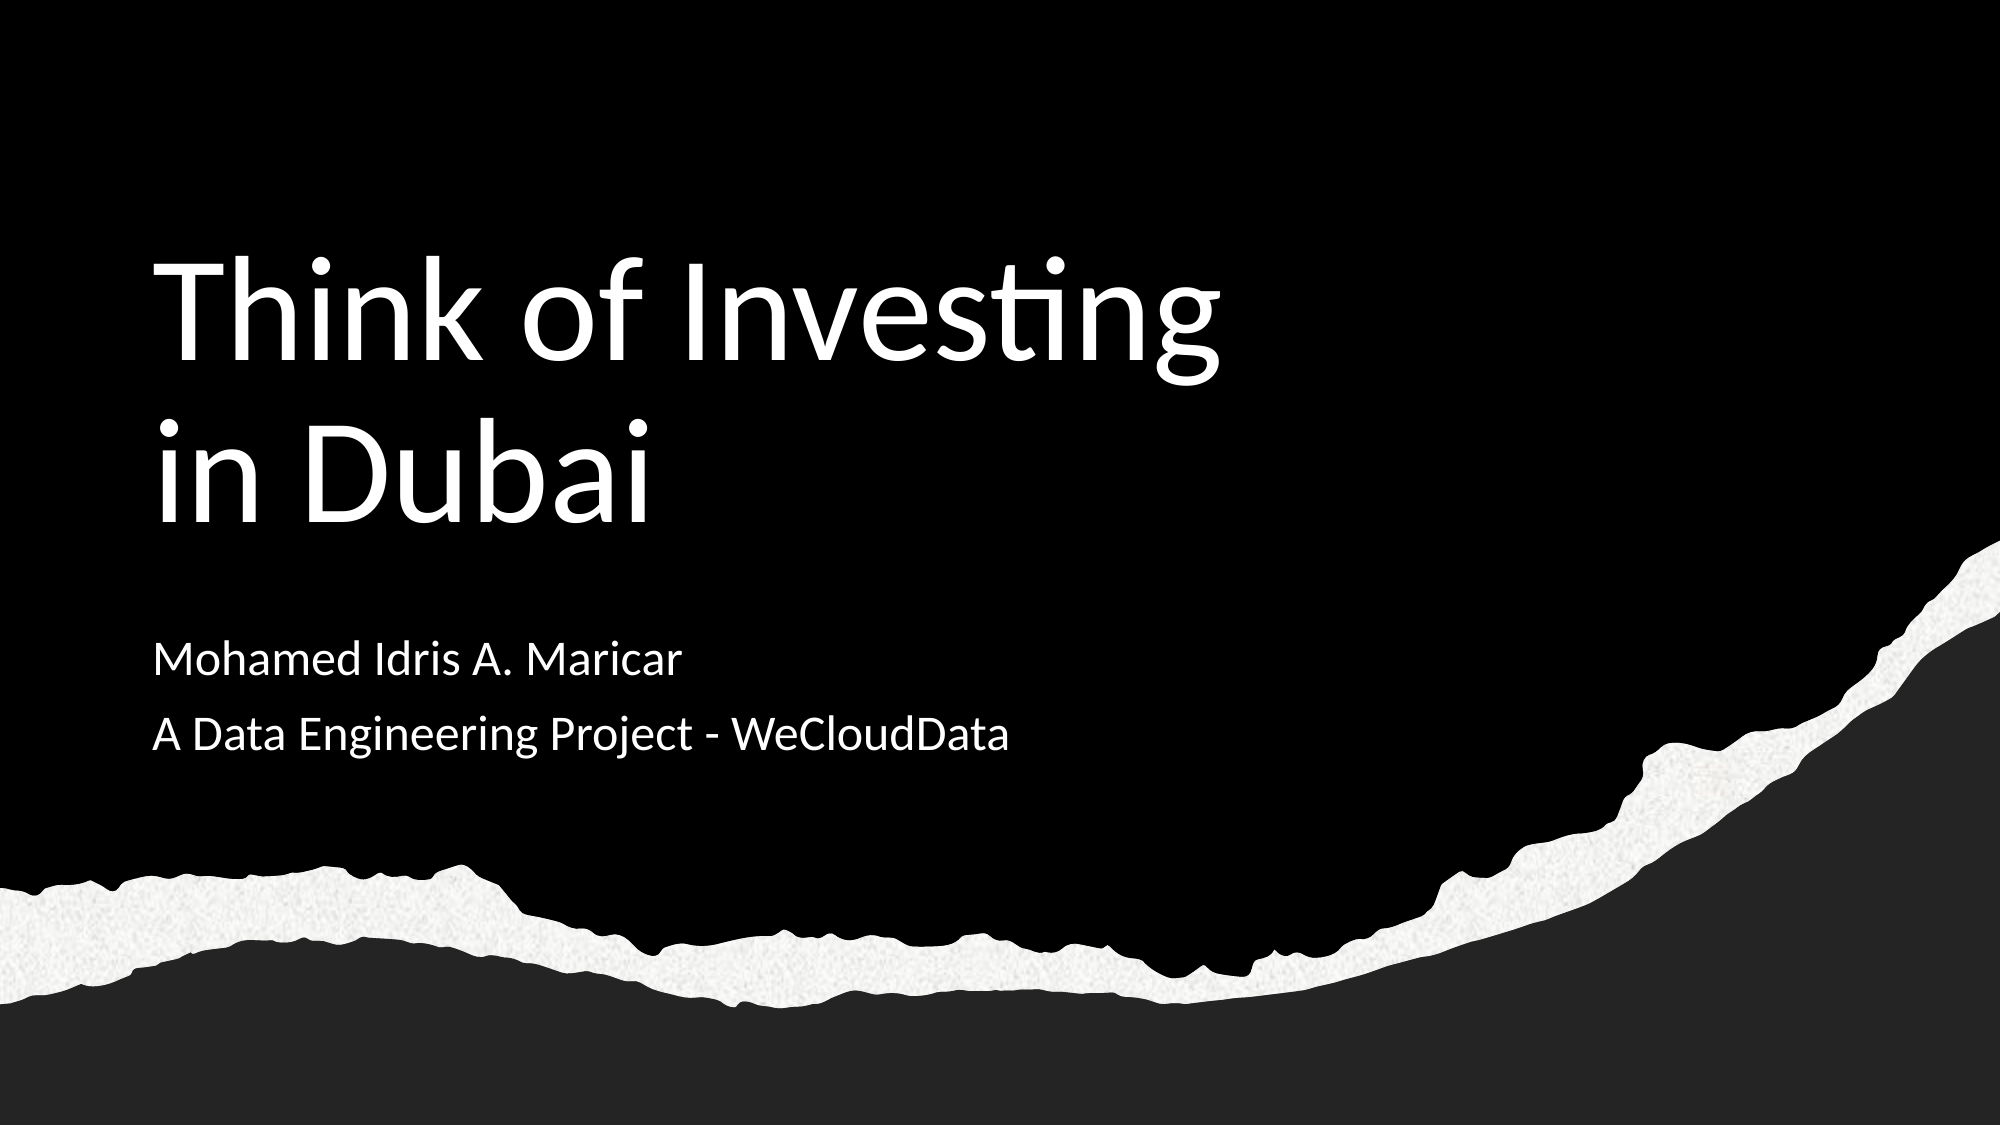

# Think of Investing in Dubai

Mohamed Idris A. Maricar
A Data Engineering Project - WeCloudData